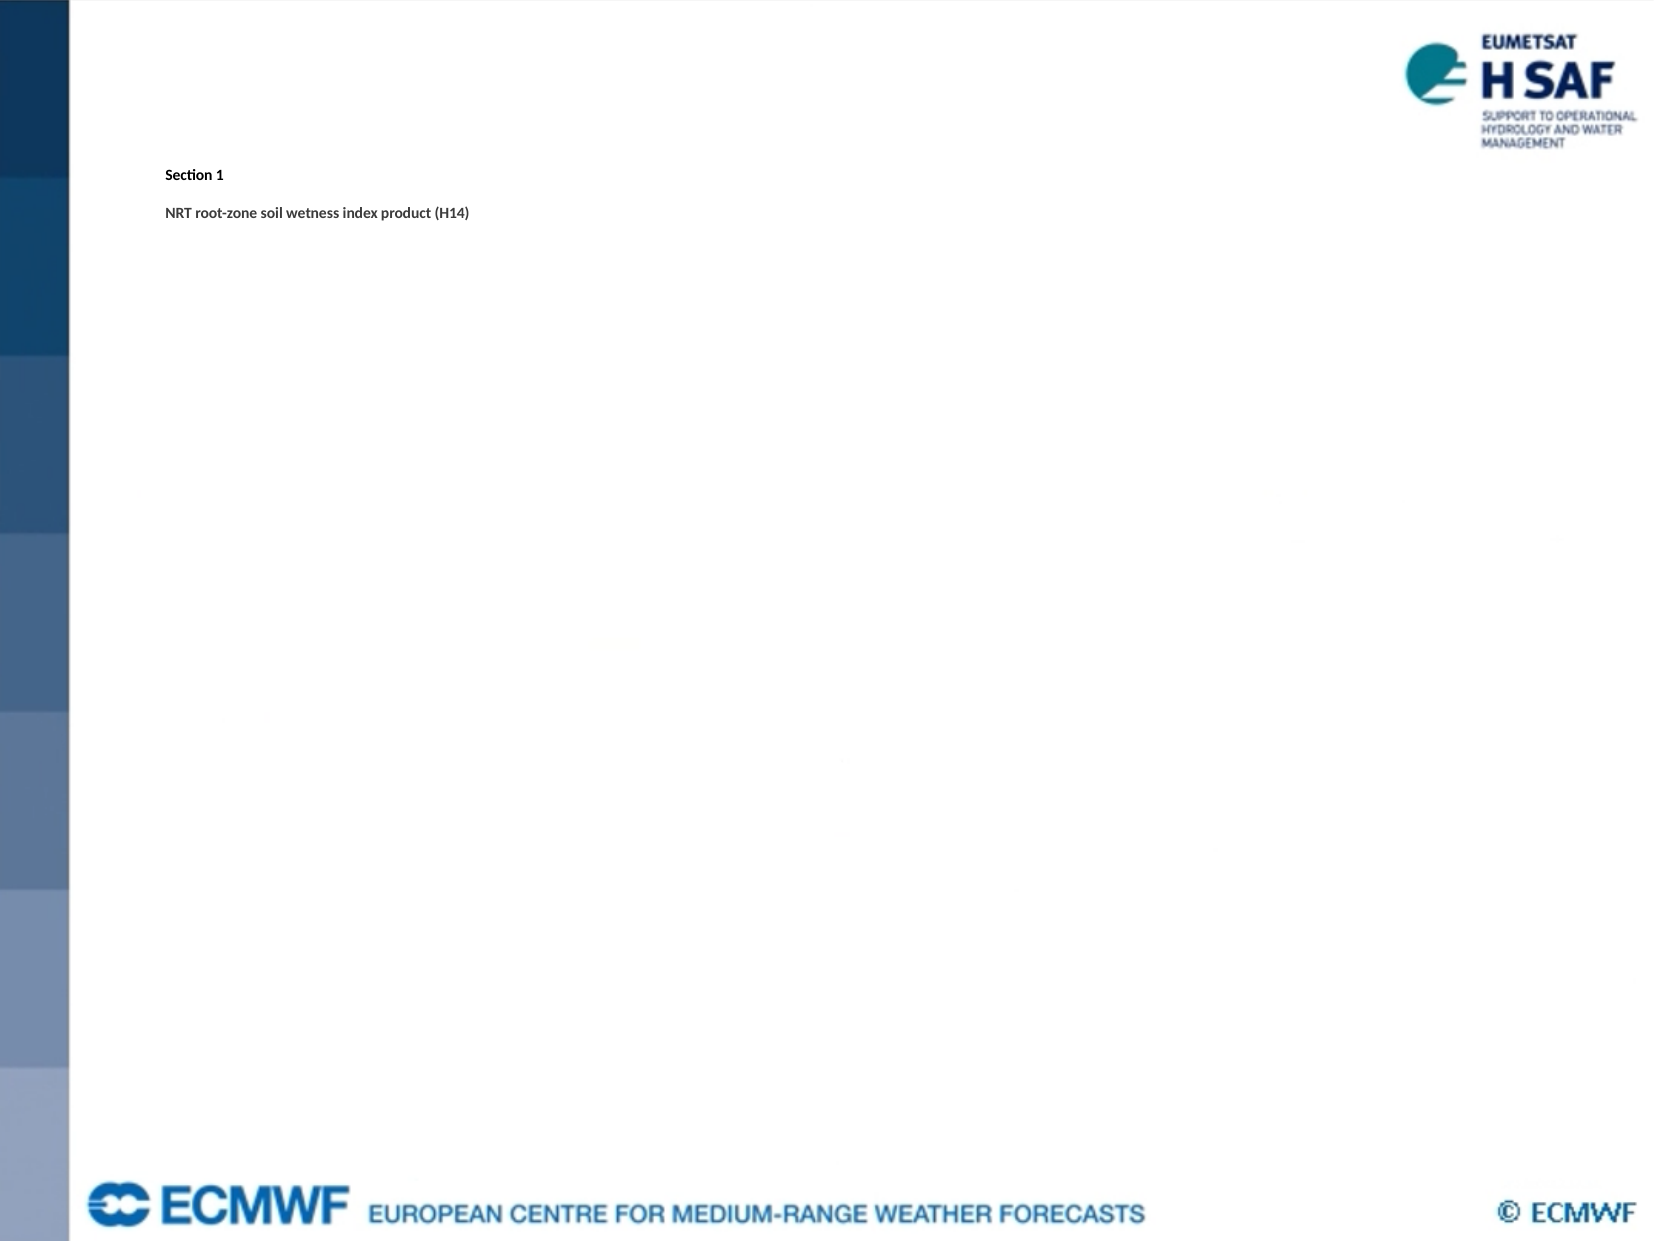

Section 1
NRT root-zone soil wetness index product (H14)